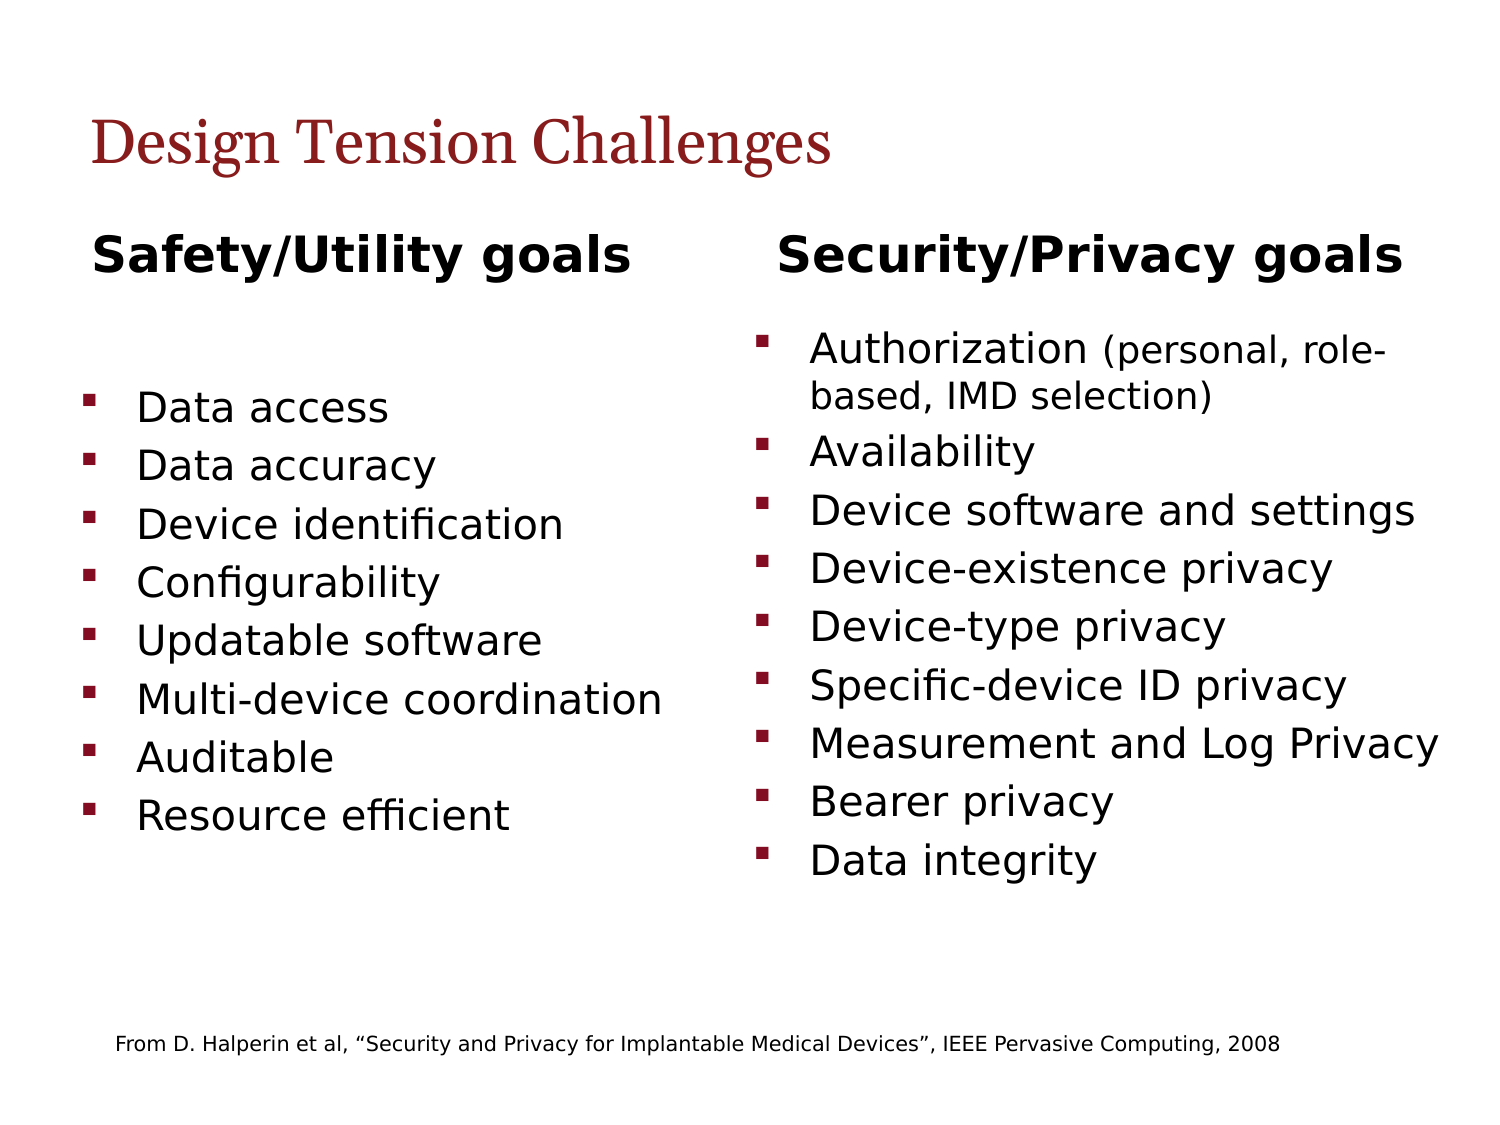

# Design Tension Challenges
Safety/Utility goals
Security/Privacy goals
Authorization (personal, role-based, IMD selection)
Availability
Device software and settings
Device-existence privacy
Device-type privacy
Specific-device ID privacy
Measurement and Log Privacy
Bearer privacy
Data integrity
Data access
Data accuracy
Device identification
Configurability
Updatable software
Multi-device coordination
Auditable
Resource efficient
From D. Halperin et al, “Security and Privacy for Implantable Medical Devices”, IEEE Pervasive Computing, 2008